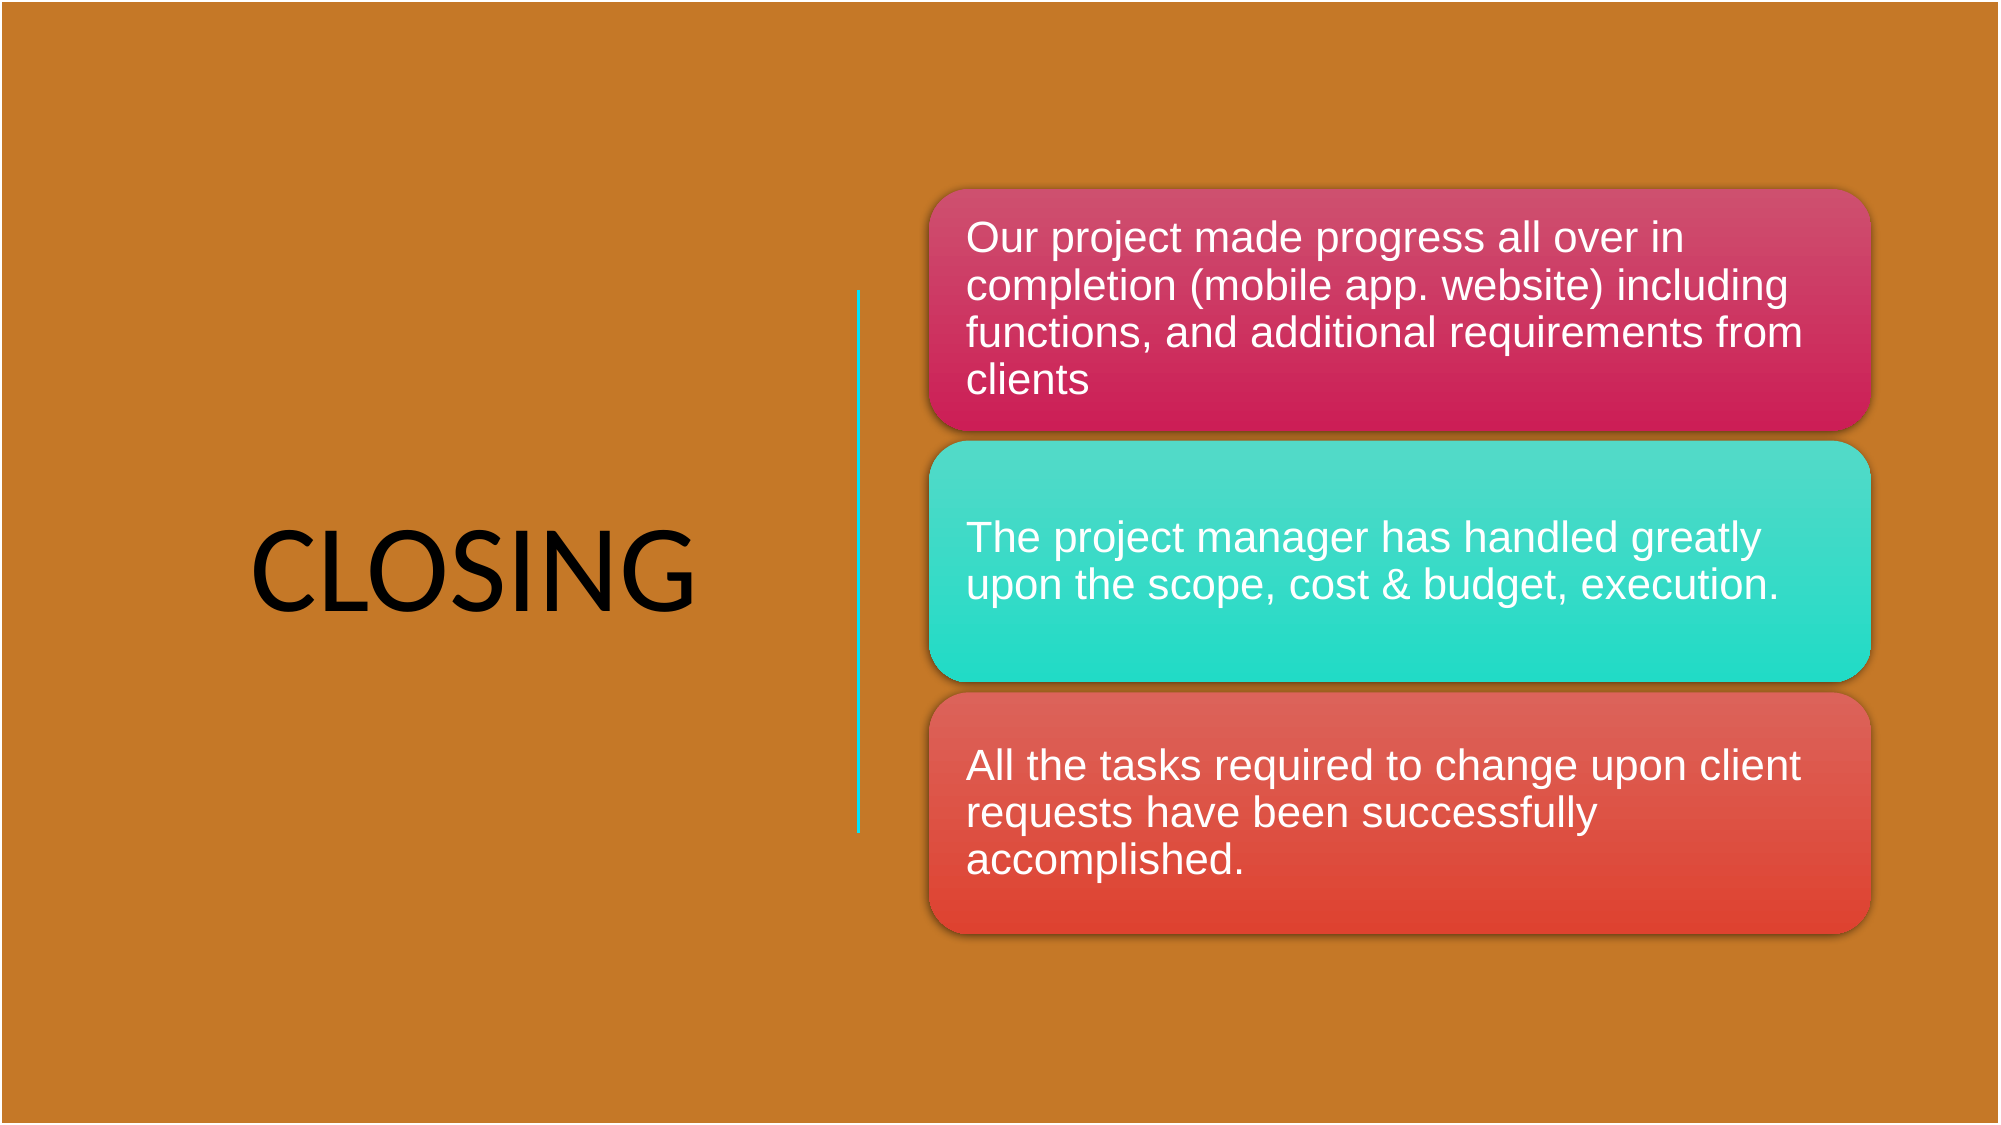

Our project made progress all over in completion (mobile app. website) including functions, and additional requirements from clients
The project manager has handled greatly upon the scope, cost & budget, execution.
All the tasks required to change upon client requests have been successfully accomplished.
CLOSING